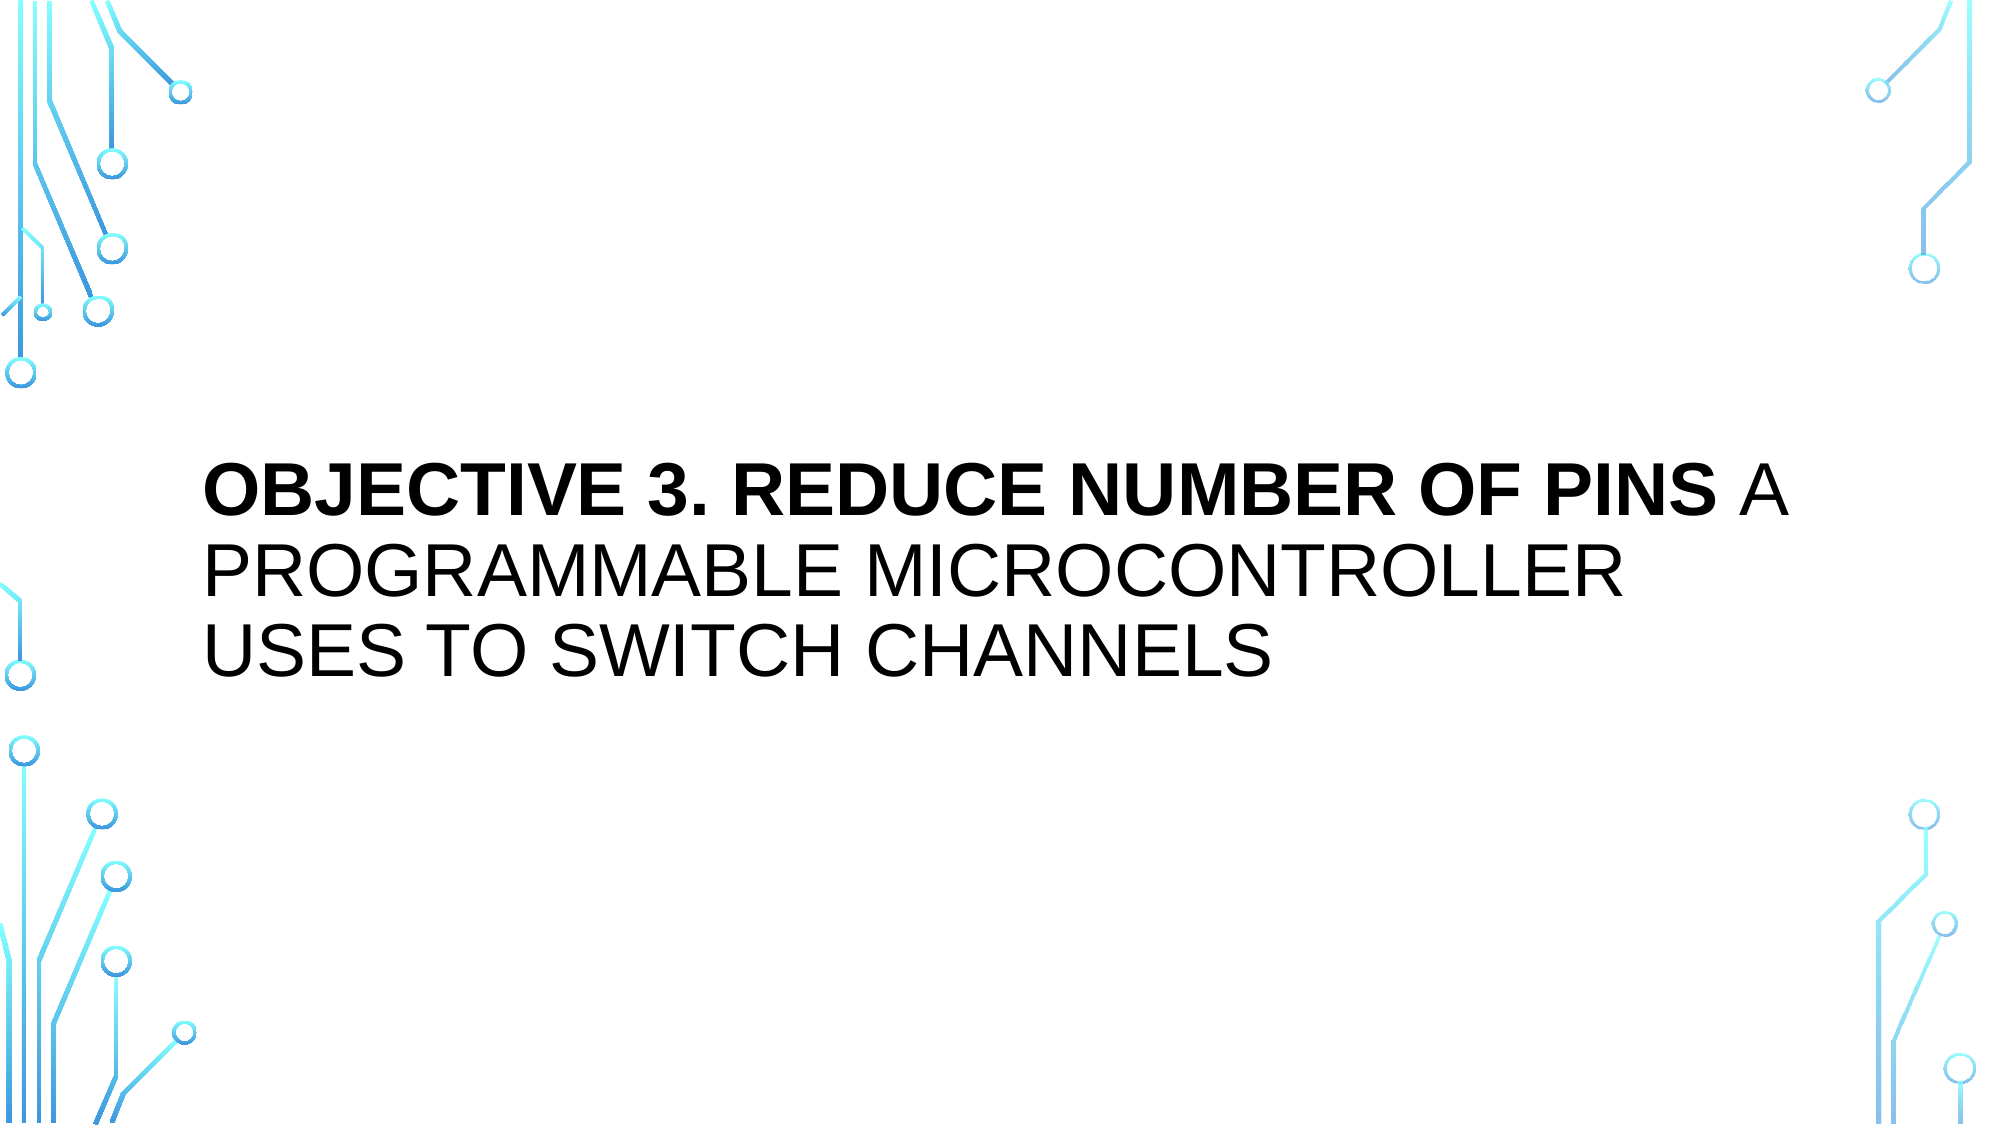

# Objective 3. Reduce number of pins a programmable microcontroller uses to switch channels